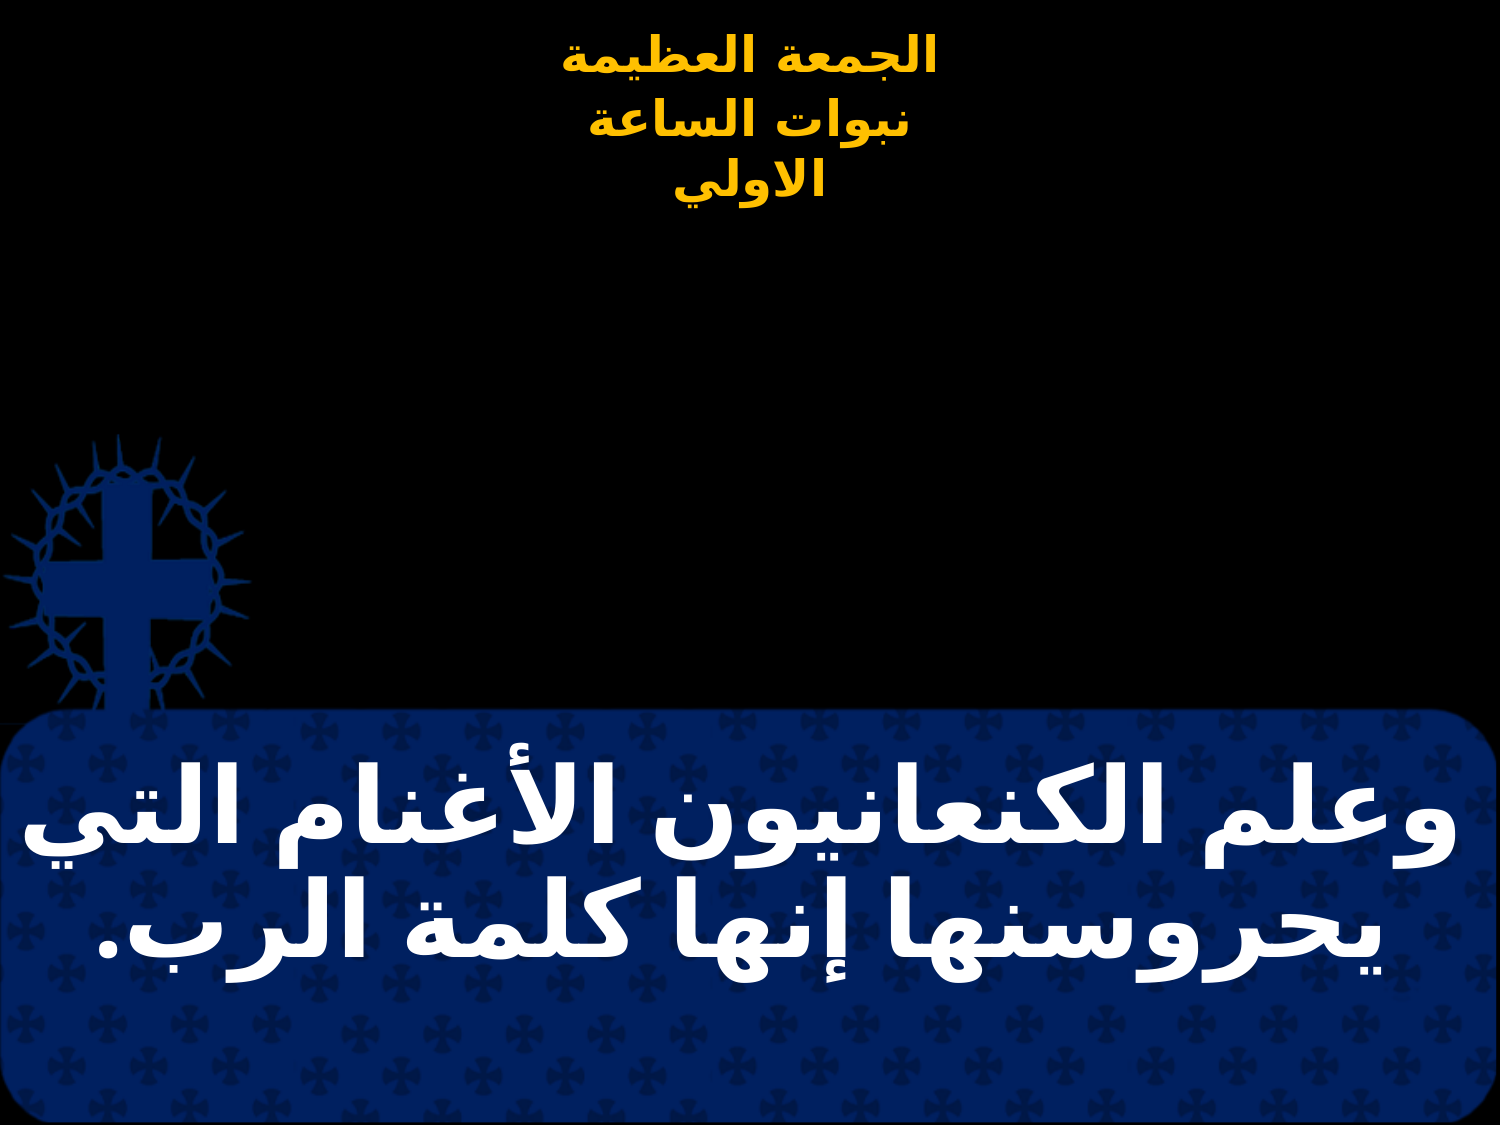

# وعلم الكنعانيون الأغنام التي يحروسنها إنها كلمة الرب.